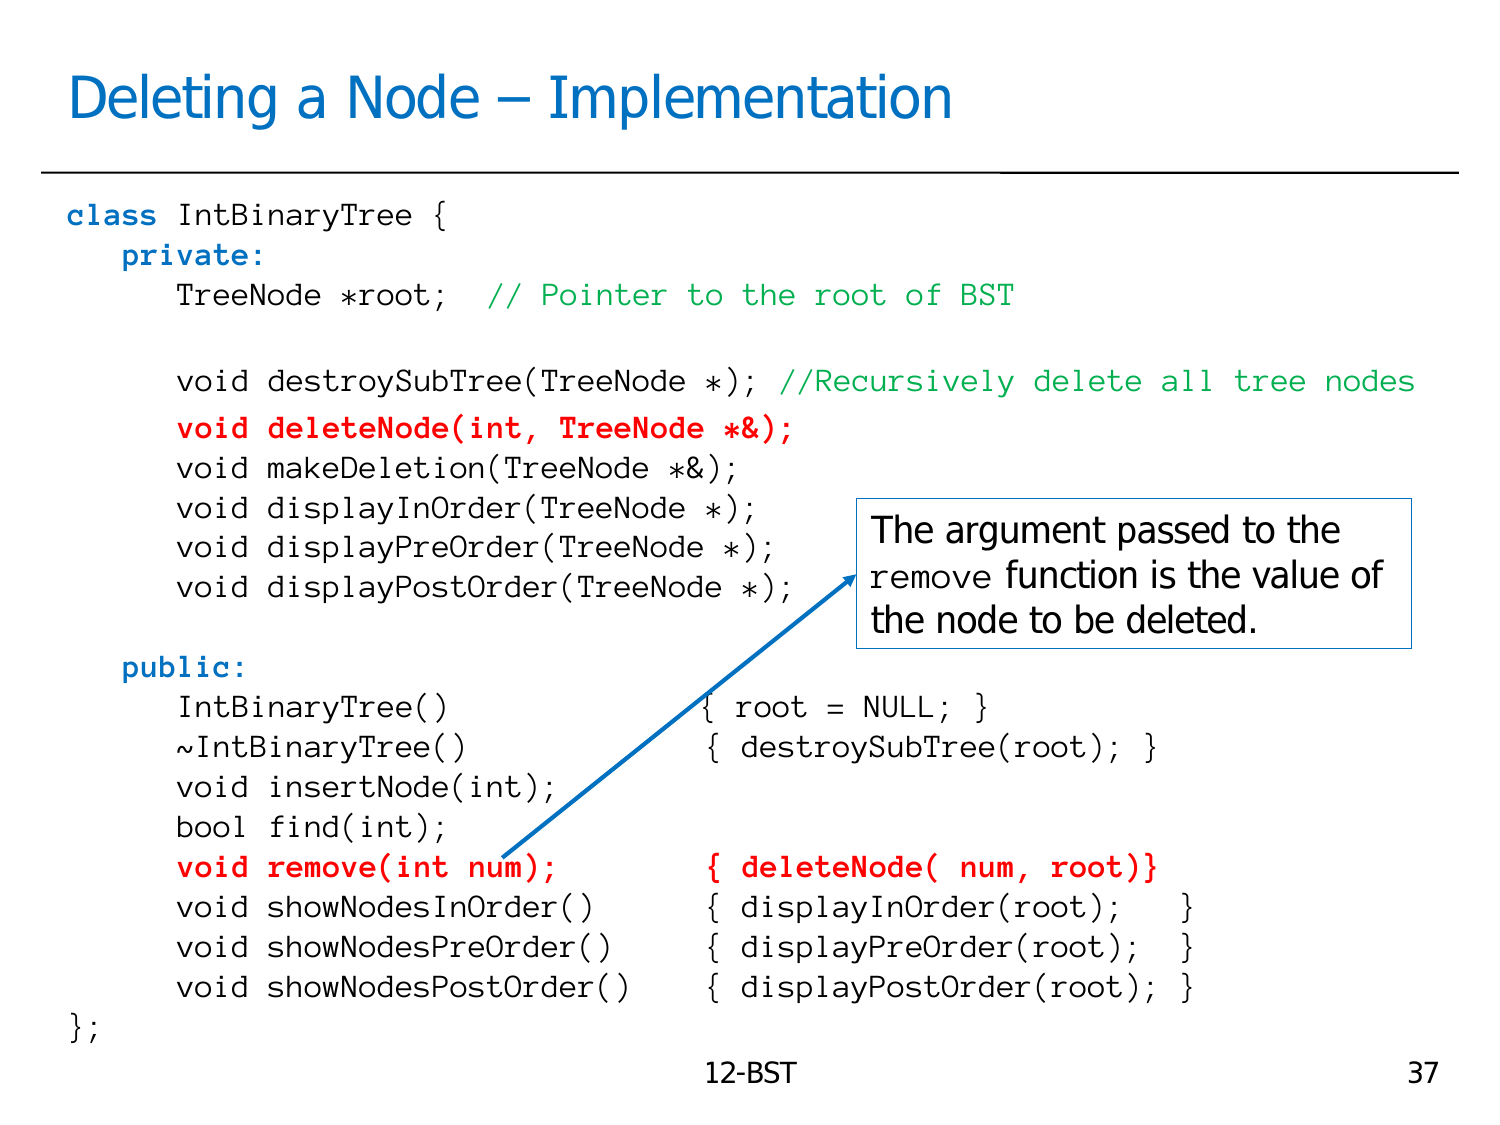

# Deleting a Node – Implementation
class IntBinaryTree {
   private:
      TreeNode *root;  // Pointer to the root of BST
      void destroySubTree(TreeNode *); //Recursively delete all tree nodes
      void deleteNode(int, TreeNode *&);
      void makeDeletion(TreeNode *&);
      void displayInOrder(TreeNode *);
      void displayPreOrder(TreeNode *);
      void displayPostOrder(TreeNode *);

   public:
      IntBinaryTree()	          { root = NULL; }
      ~IntBinaryTree()             { destroySubTree(root); }
      void insertNode(int);
      bool find(int);
      void remove(int num);        { deleteNode( num, root)}
      void showNodesInOrder()      { displayInOrder(root);   }
      void showNodesPreOrder()     { displayPreOrder(root);  }
      void showNodesPostOrder()    { displayPostOrder(root); }
};

The argument passed to the remove function is the value of the node to be deleted.
12-BST
37